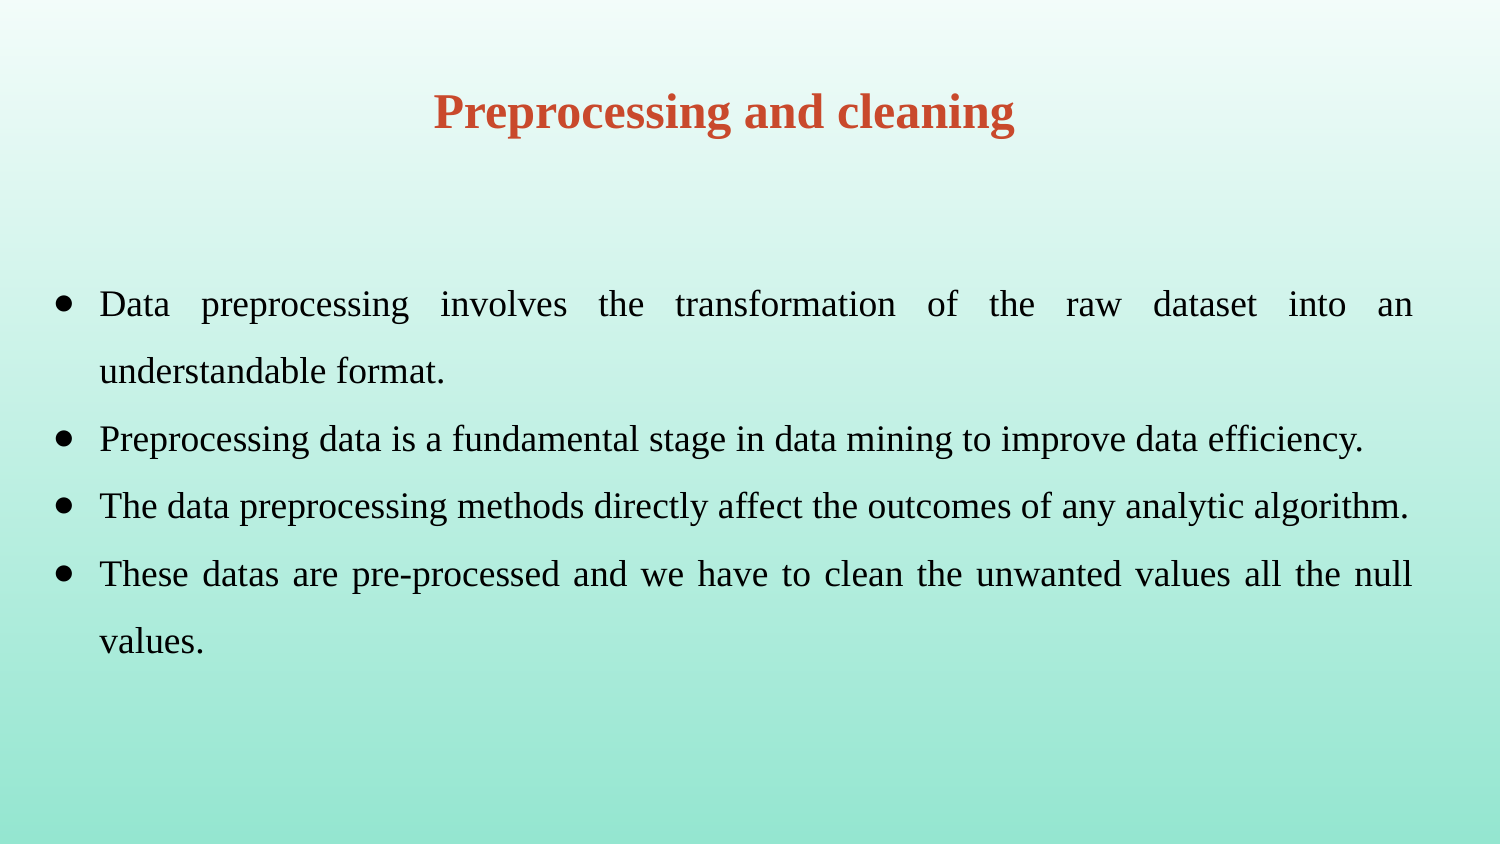

# Preprocessing and cleaning

Data preprocessing involves the transformation of the raw dataset into an understandable format.
Preprocessing data is a fundamental stage in data mining to improve data efficiency.
The data preprocessing methods directly affect the outcomes of any analytic algorithm.
These datas are pre-processed and we have to clean the unwanted values all the null values.